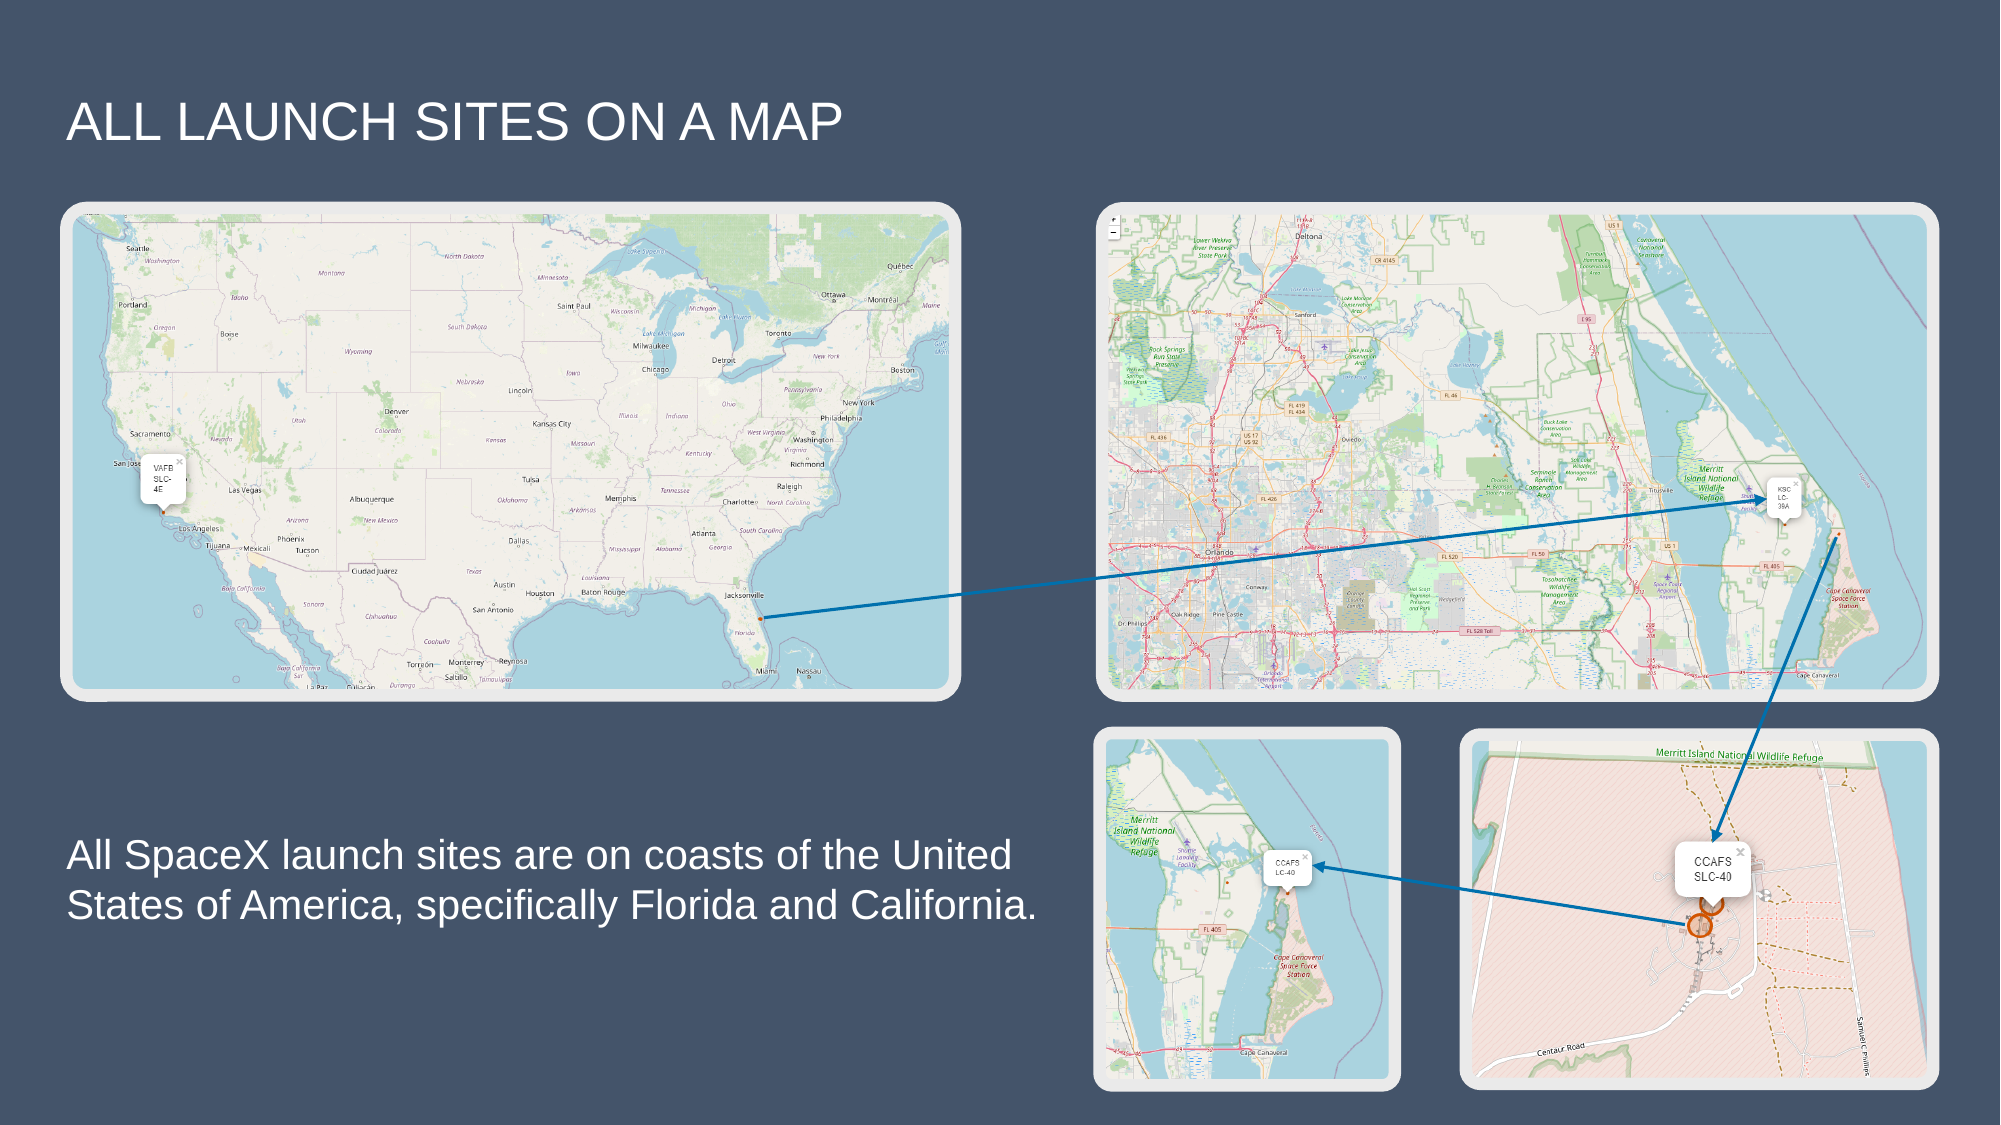

ALL LAUNCH SITES ON A MAP

All SpaceX launch sites are on coasts of the United States of America, specifically Florida and California.